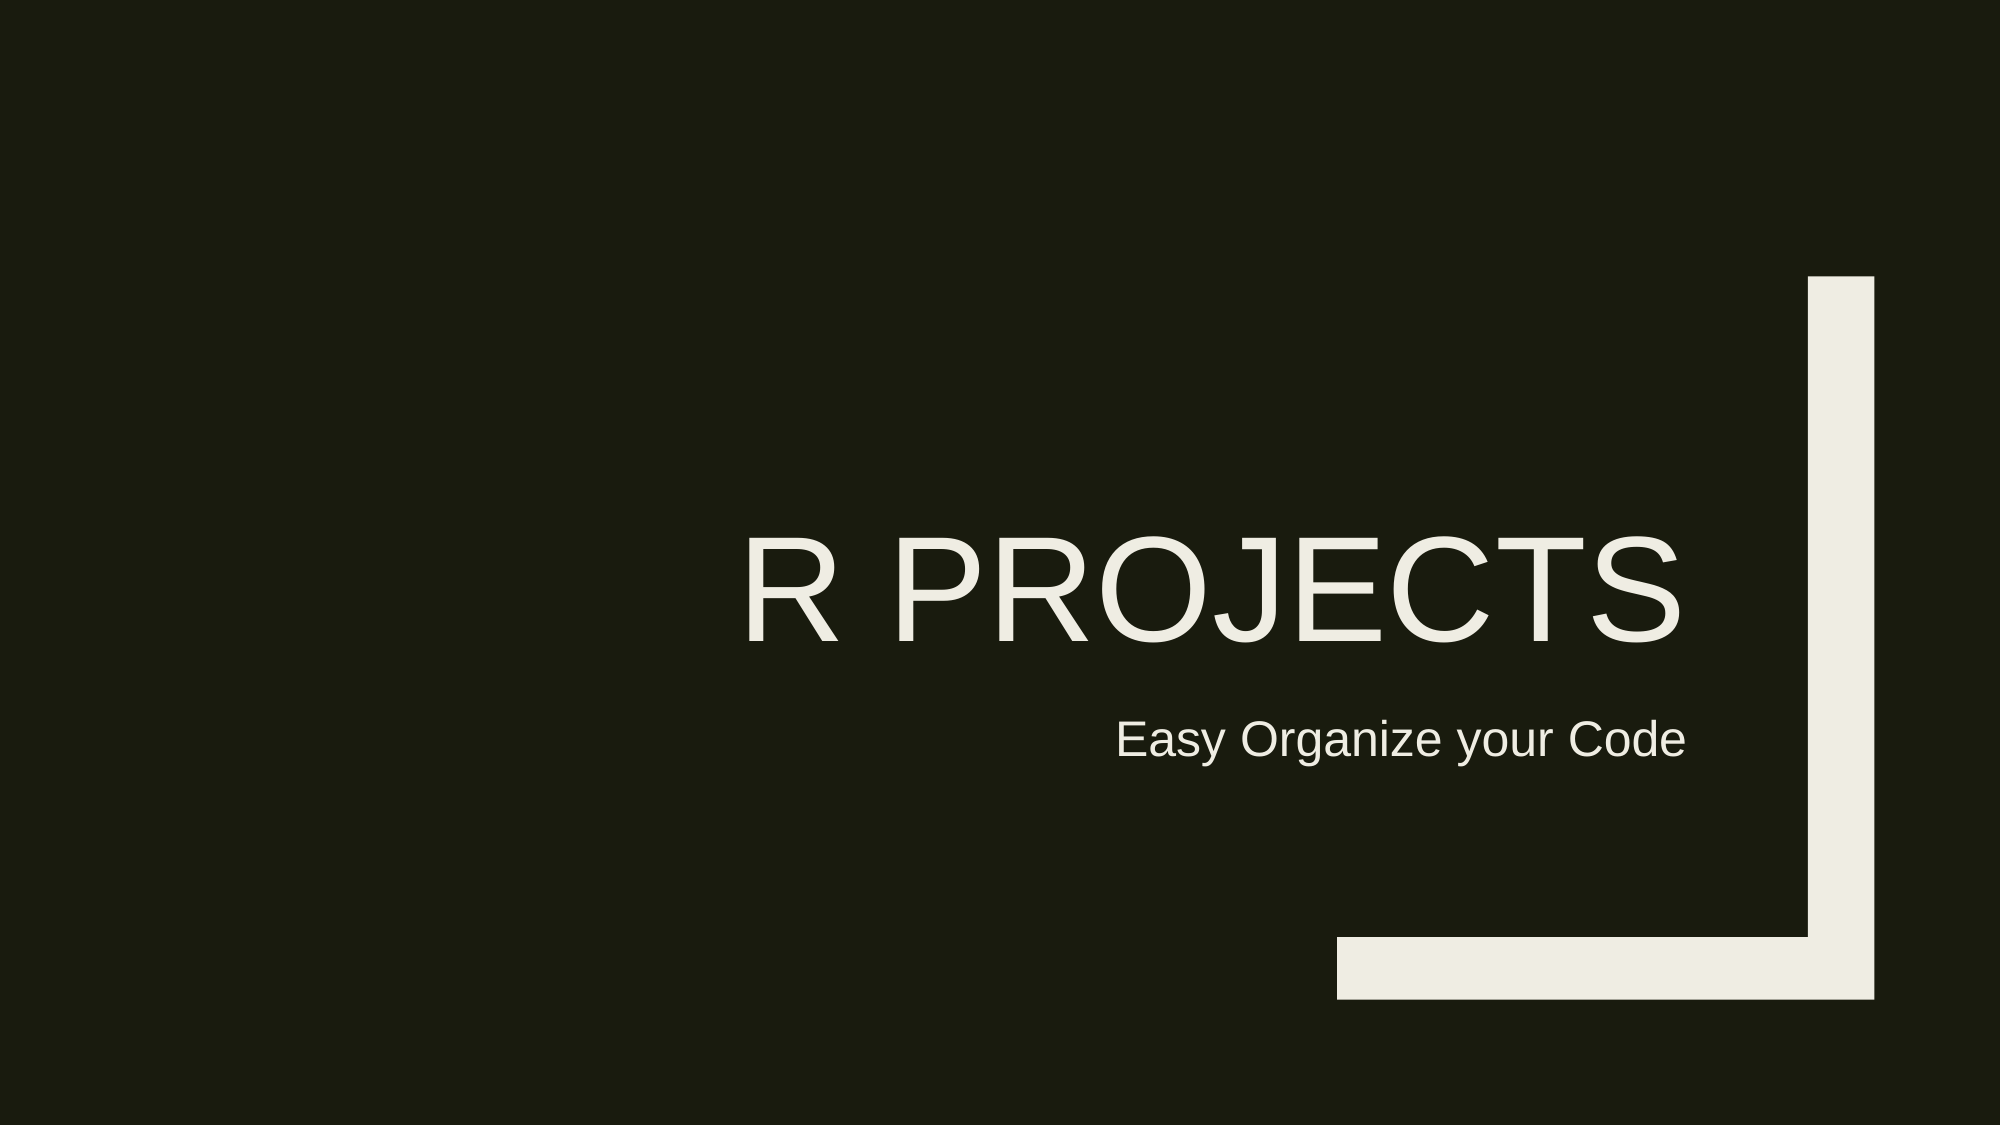

# R Projects
Easy Organize your Code